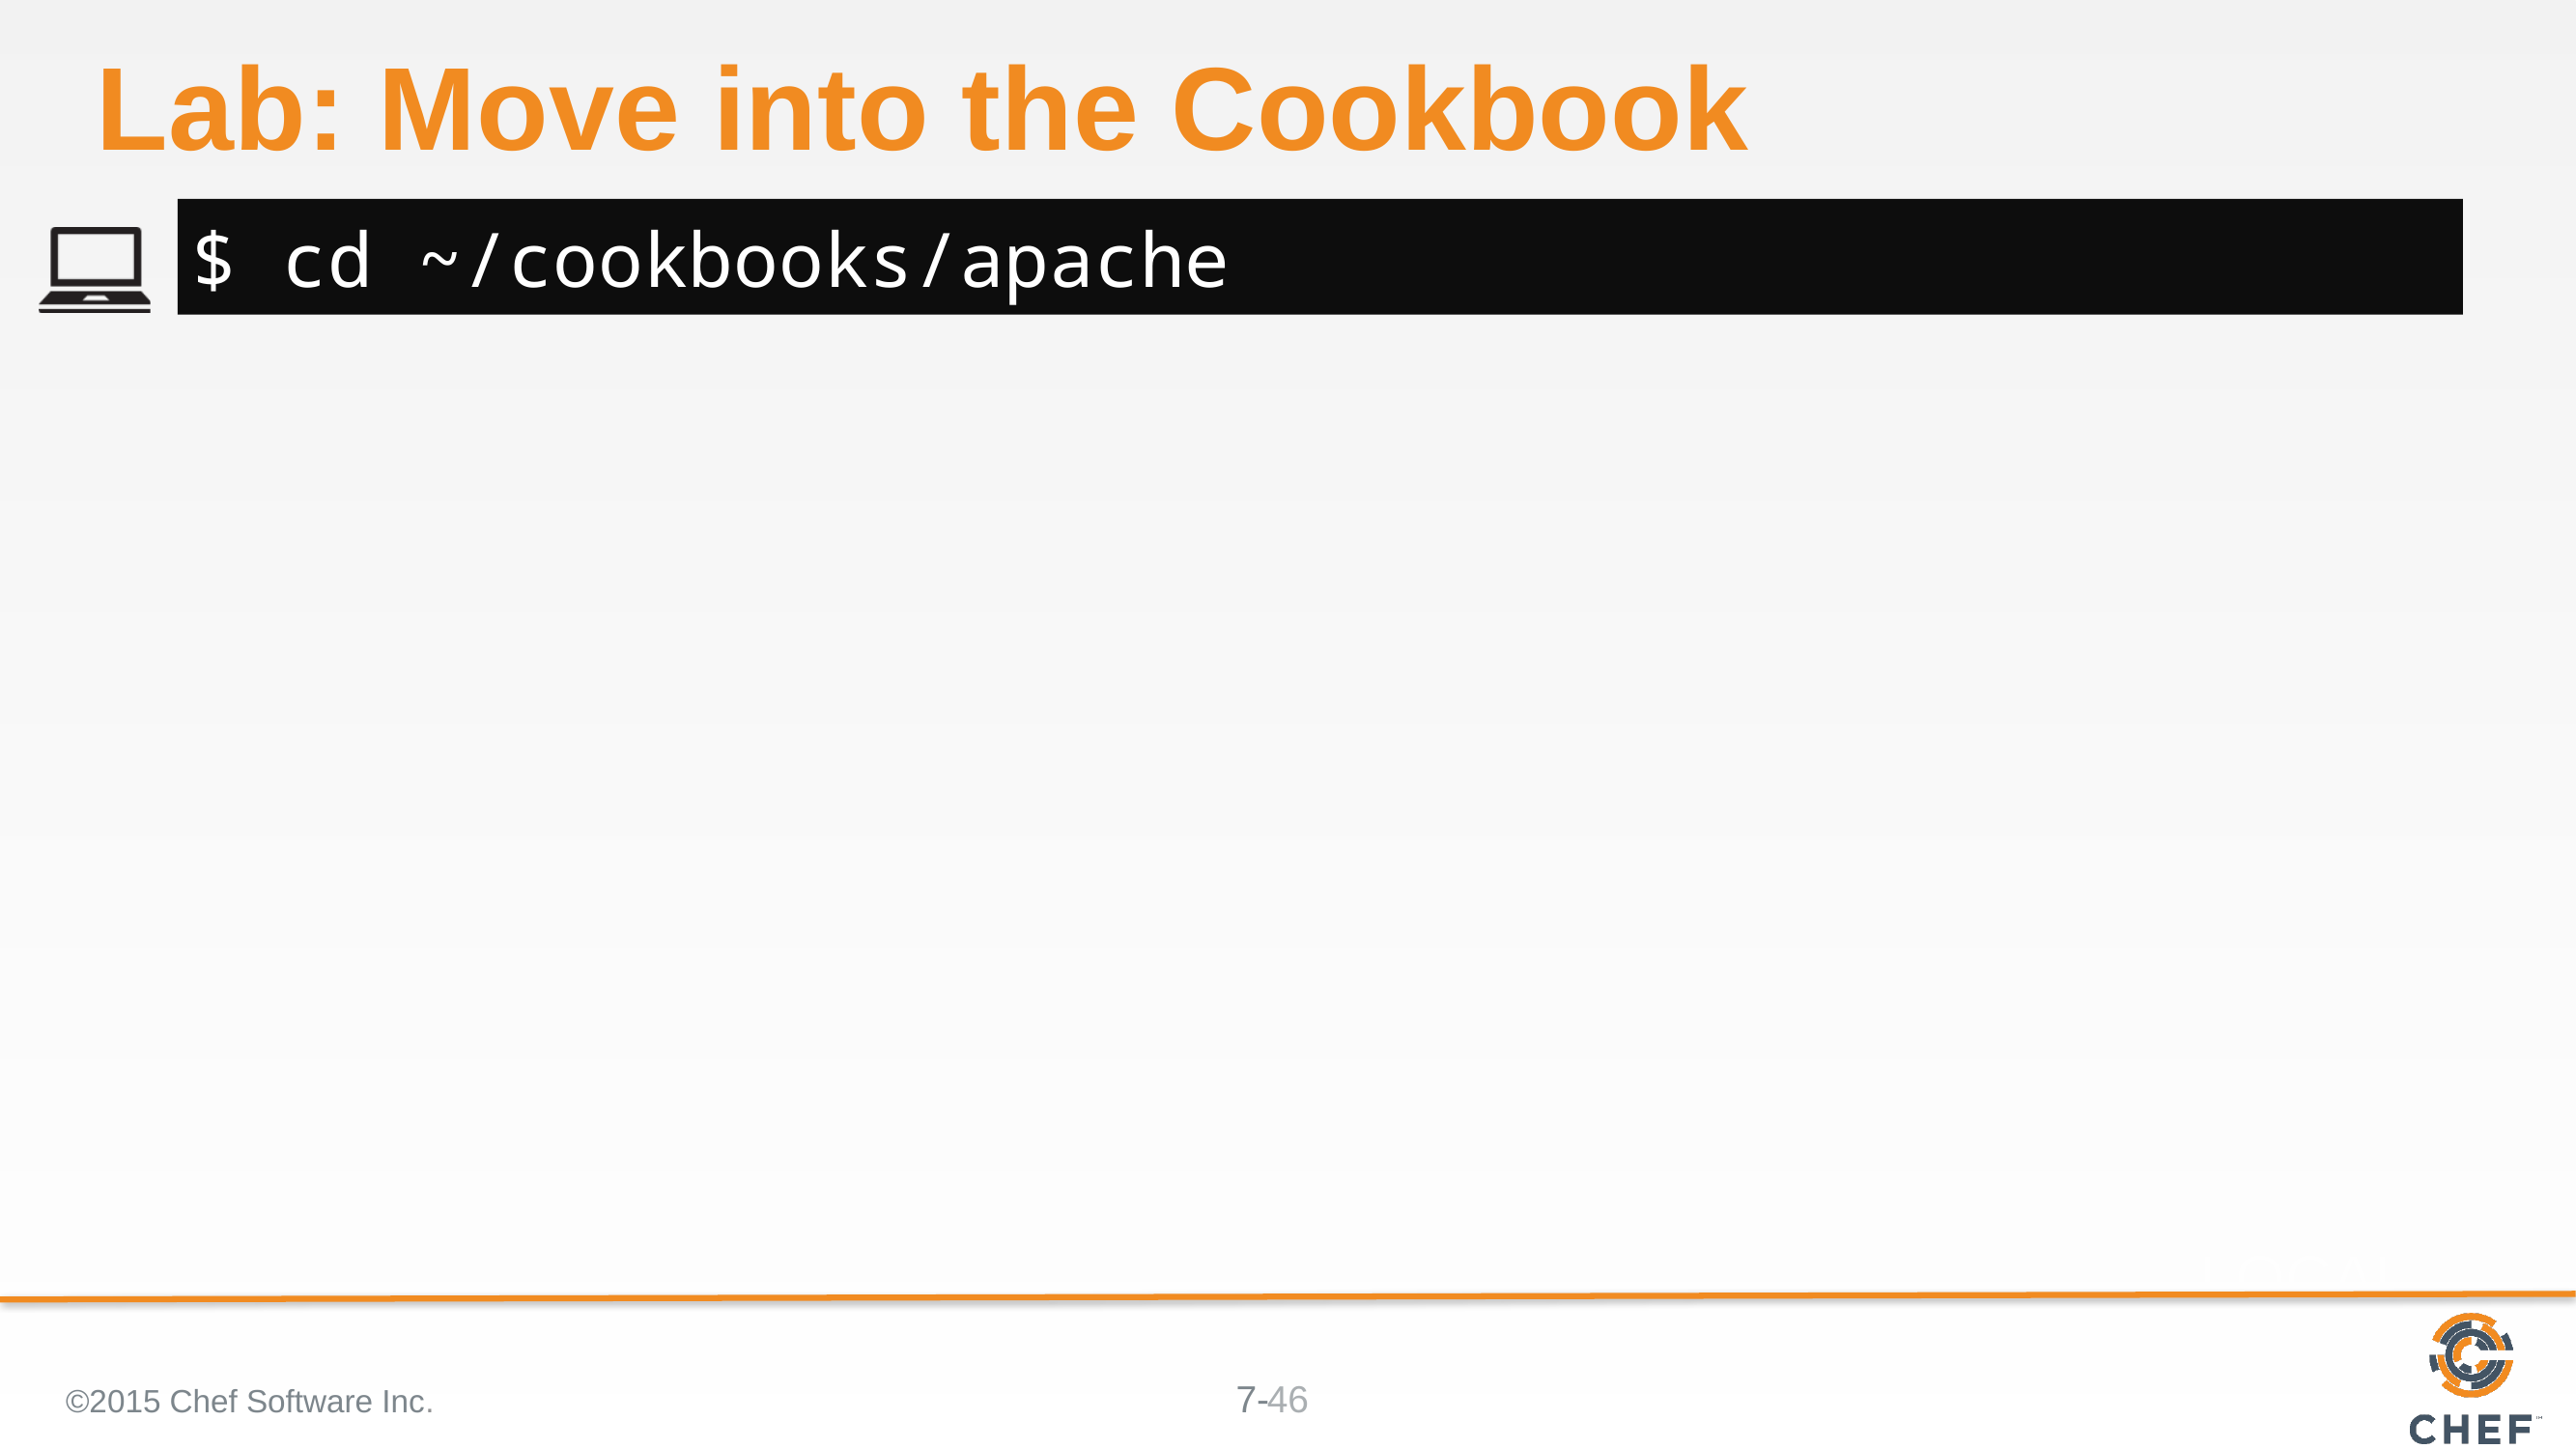

# Lab: Move into the Cookbook
$ cd ~/cookbooks/apache

©2015 Chef Software Inc.
46